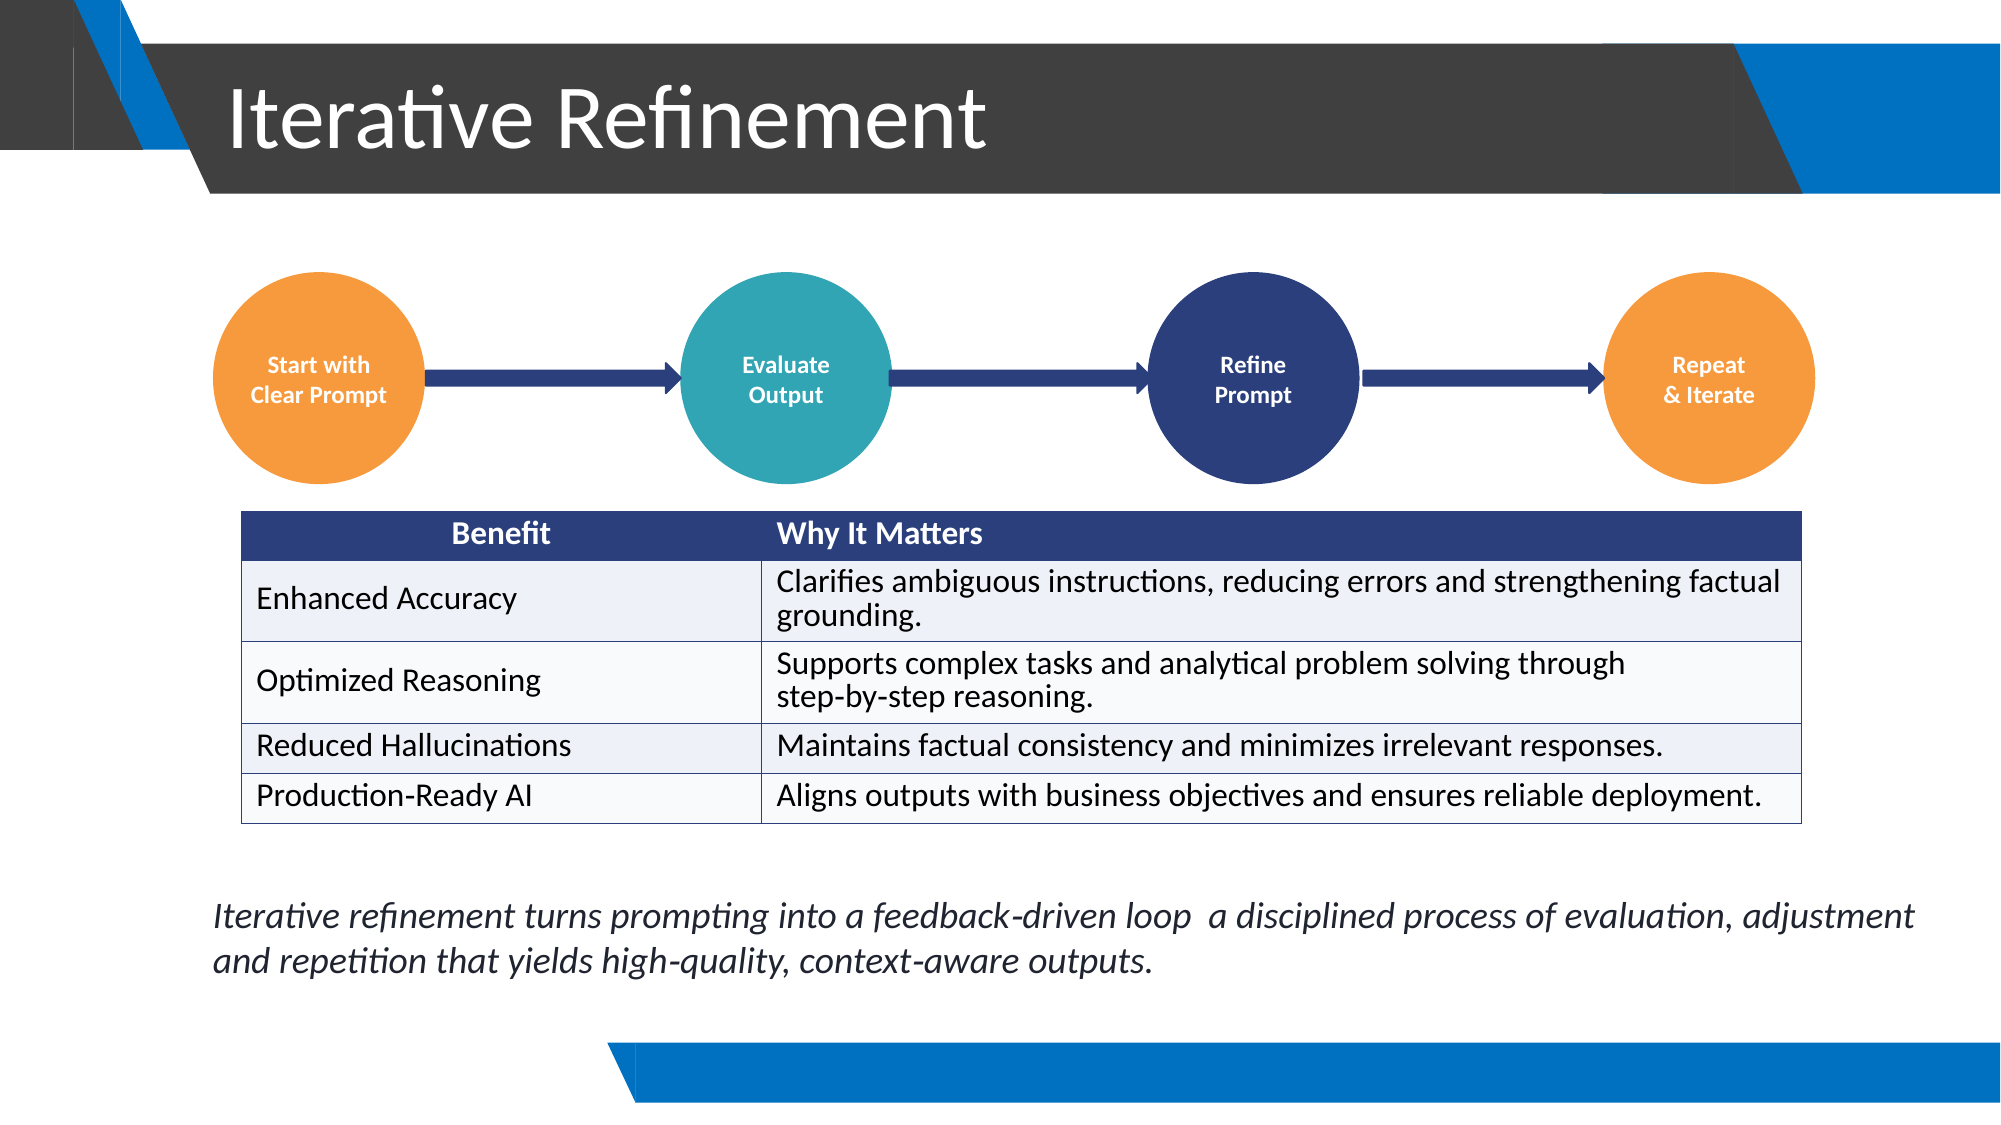

# Iterative Refinement

Start with
Clear Prompt
Evaluate
Output
Refine
Prompt
Repeat
& Iterate

| Benefit | Why It Matters |
| --- | --- |
| Enhanced Accuracy | Clarifies ambiguous instructions, reducing errors and strengthening factual grounding. |
| Optimized Reasoning | Supports complex tasks and analytical problem solving through step‑by‑step reasoning. |
| Reduced Hallucinations | Maintains factual consistency and minimizes irrelevant responses. |
| Production‑Ready AI | Aligns outputs with business objectives and ensures reliable deployment. |
Iterative refinement turns prompting into a feedback‑driven loop  a disciplined process of evaluation, adjustment and repetition that yields high‑quality, context‑aware outputs.